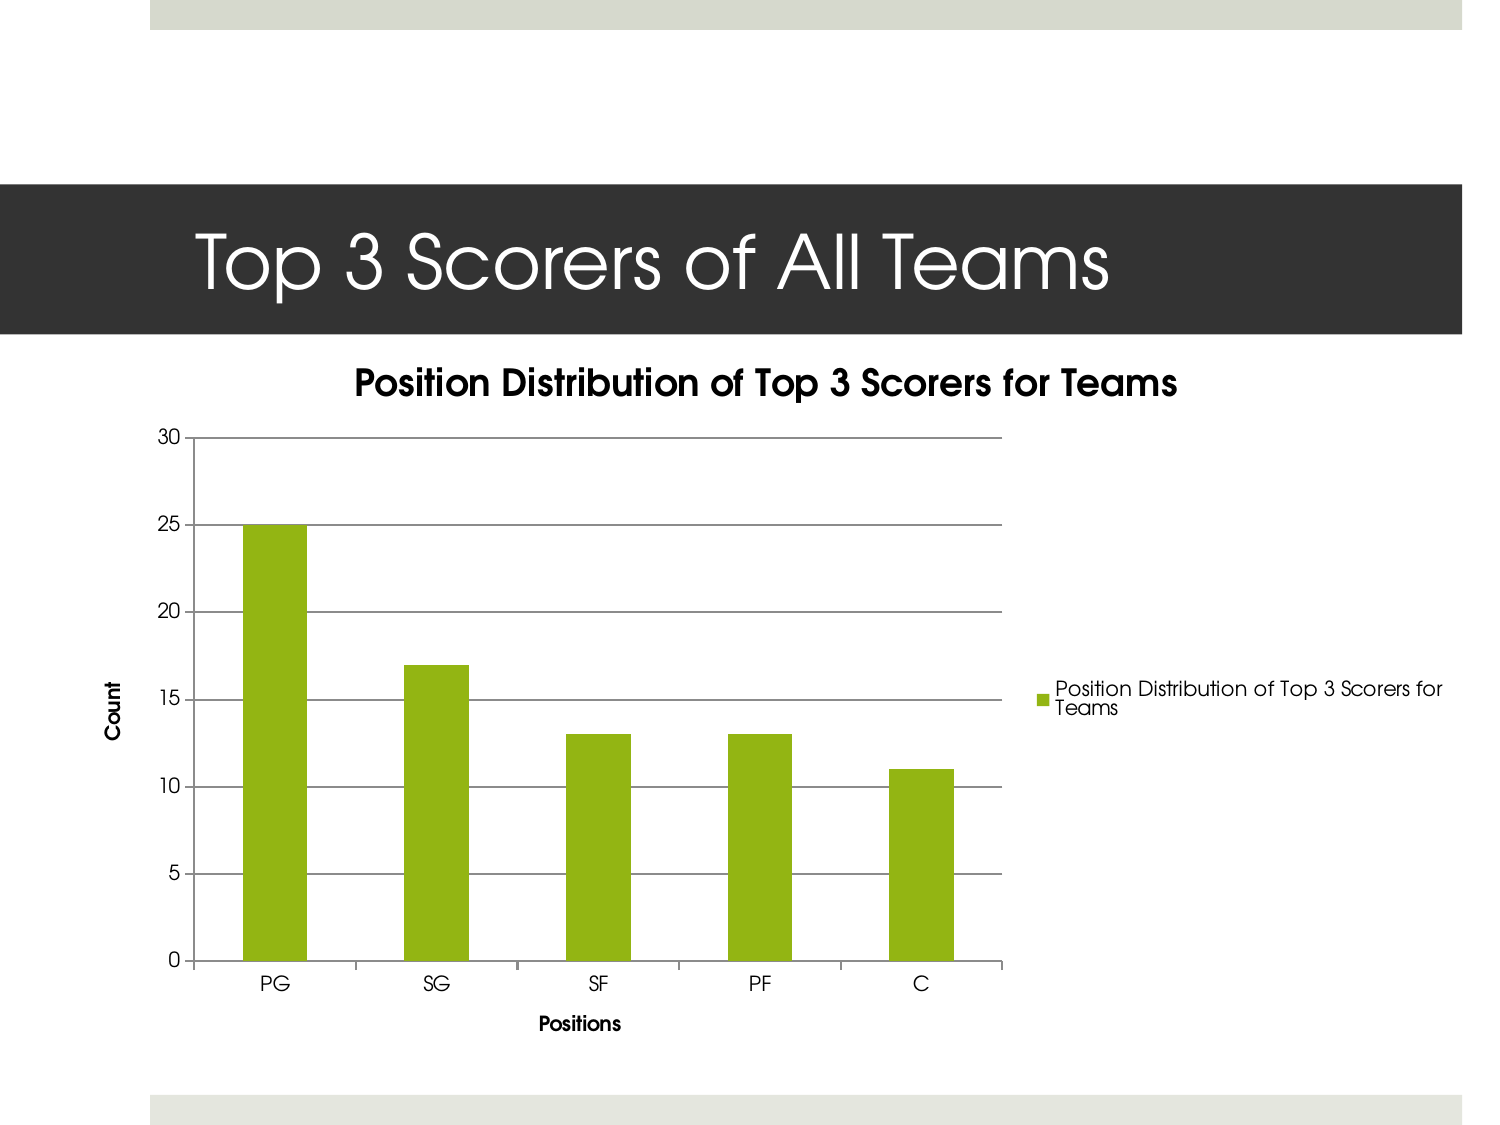

# Top 3 Scorers of All Teams

### Chart:

| Category |  |
|---|---|
| PG | 25.0 |
| SG | 17.0 |
| SF | 13.0 |
| PF | 13.0 |
| C | 11.0 |